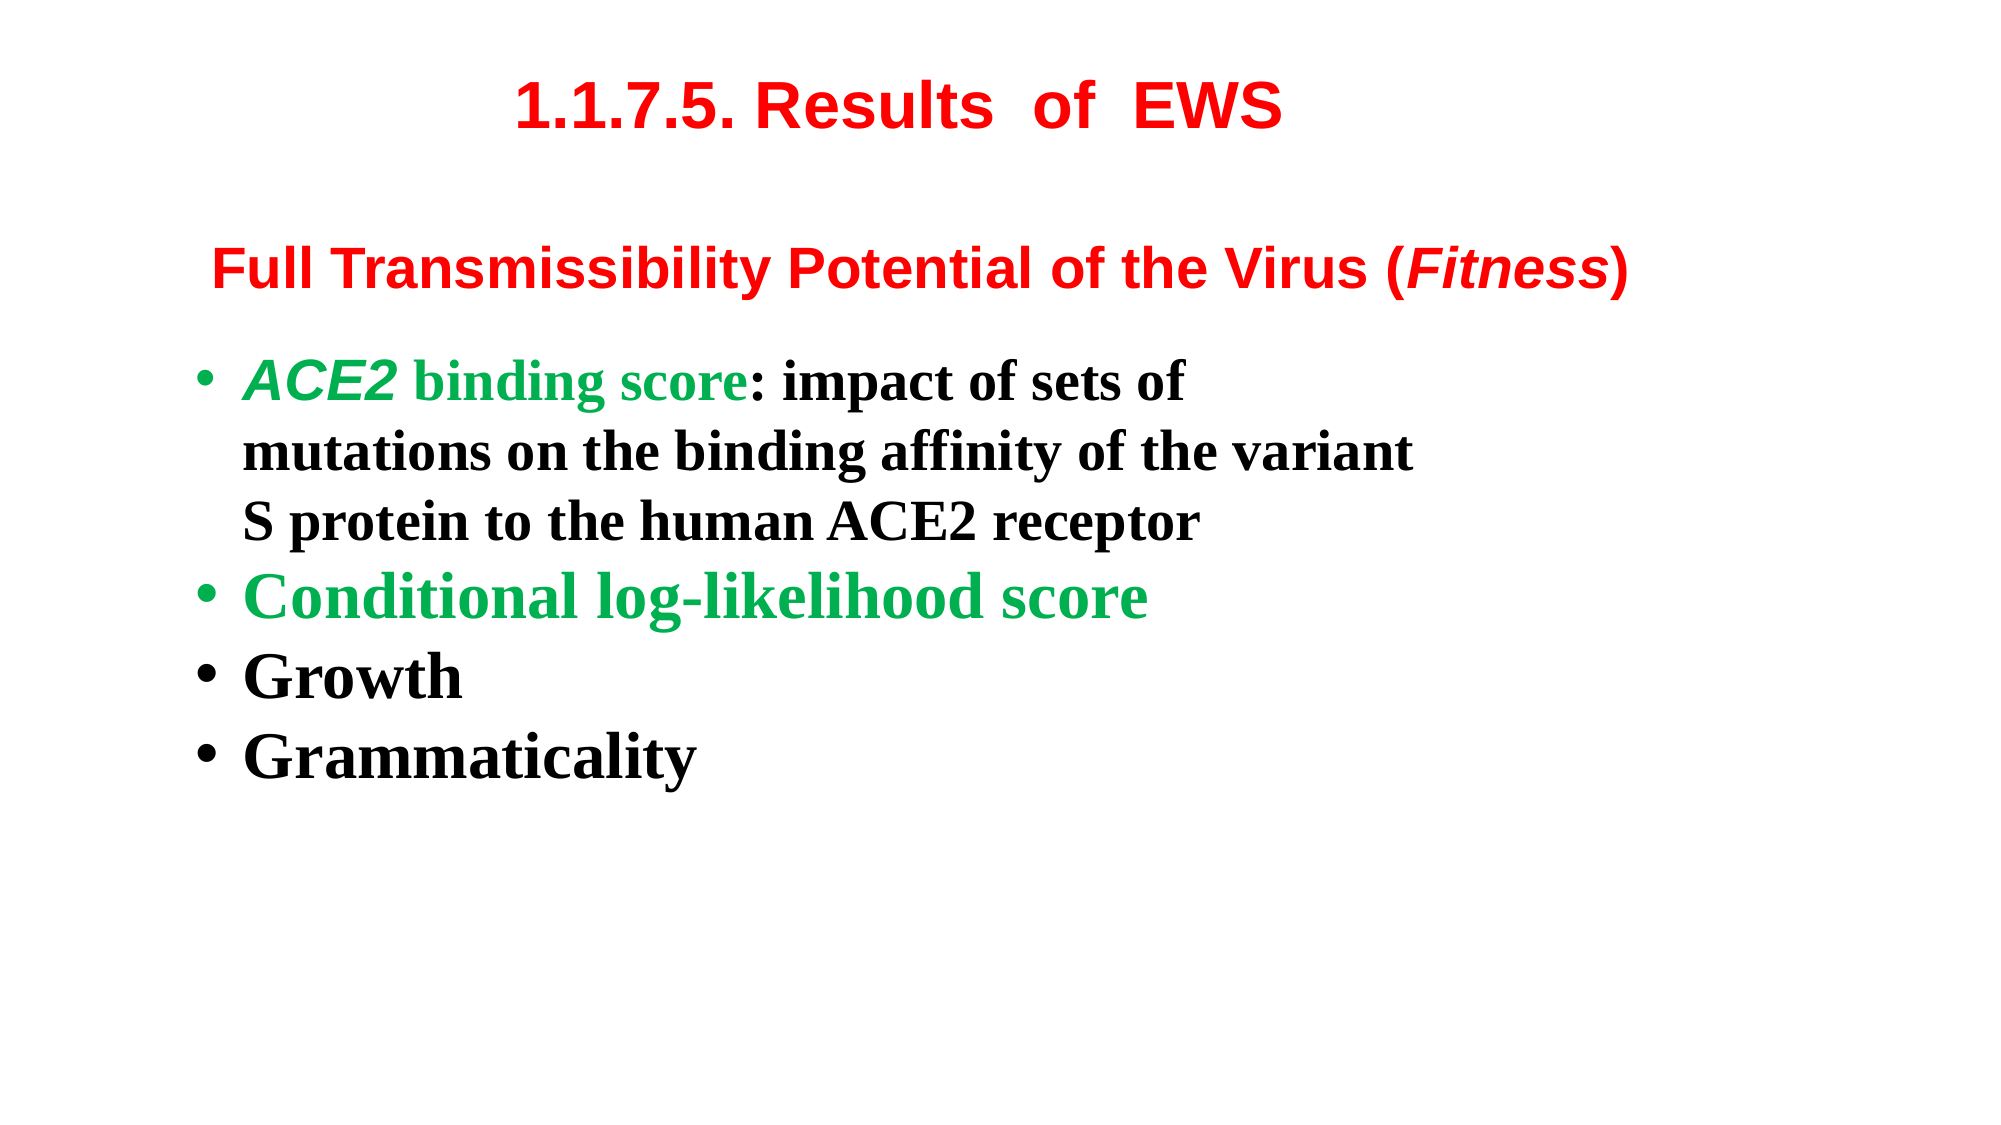

1.1.7.5. Results  of  EWS
Full Transmissibility Potential of the Virus (Fitness)
ACE2 binding score: impact of sets of mutations on the binding affinity of the variant S protein to the human ACE2 receptor
Conditional log-likelihood score
Growth
Grammaticality